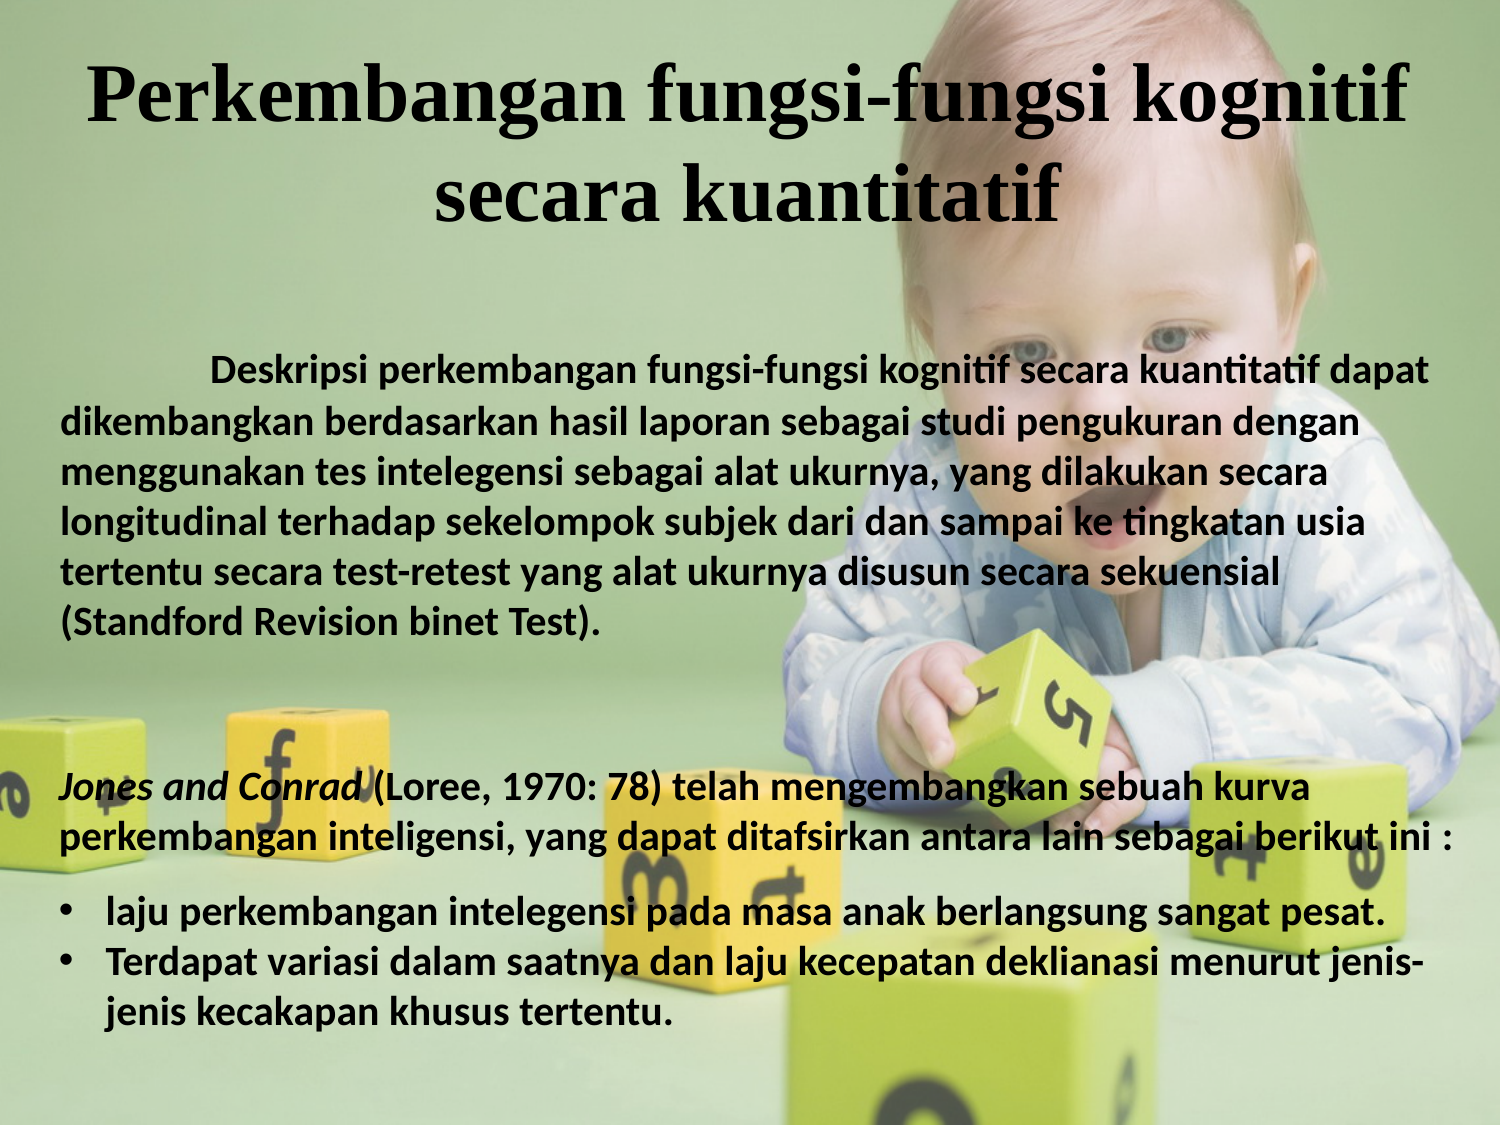

Perkembangan fungsi-fungsi kognitif secara kuantitatif
	Deskripsi perkembangan fungsi-fungsi kognitif secara kuantitatif dapat dikembangkan berdasarkan hasil laporan sebagai studi pengukuran dengan menggunakan tes intelegensi sebagai alat ukurnya, yang dilakukan secara longitudinal terhadap sekelompok subjek dari dan sampai ke tingkatan usia tertentu secara test-retest yang alat ukurnya disusun secara sekuensial (Standford Revision binet Test).
Jones and Conrad (Loree, 1970: 78) telah mengembangkan sebuah kurva perkembangan inteligensi, yang dapat ditafsirkan antara lain sebagai berikut ini :

laju perkembangan intelegensi pada masa anak berlangsung sangat pesat.
Terdapat variasi dalam saatnya dan laju kecepatan deklianasi menurut jenis-jenis kecakapan khusus tertentu.